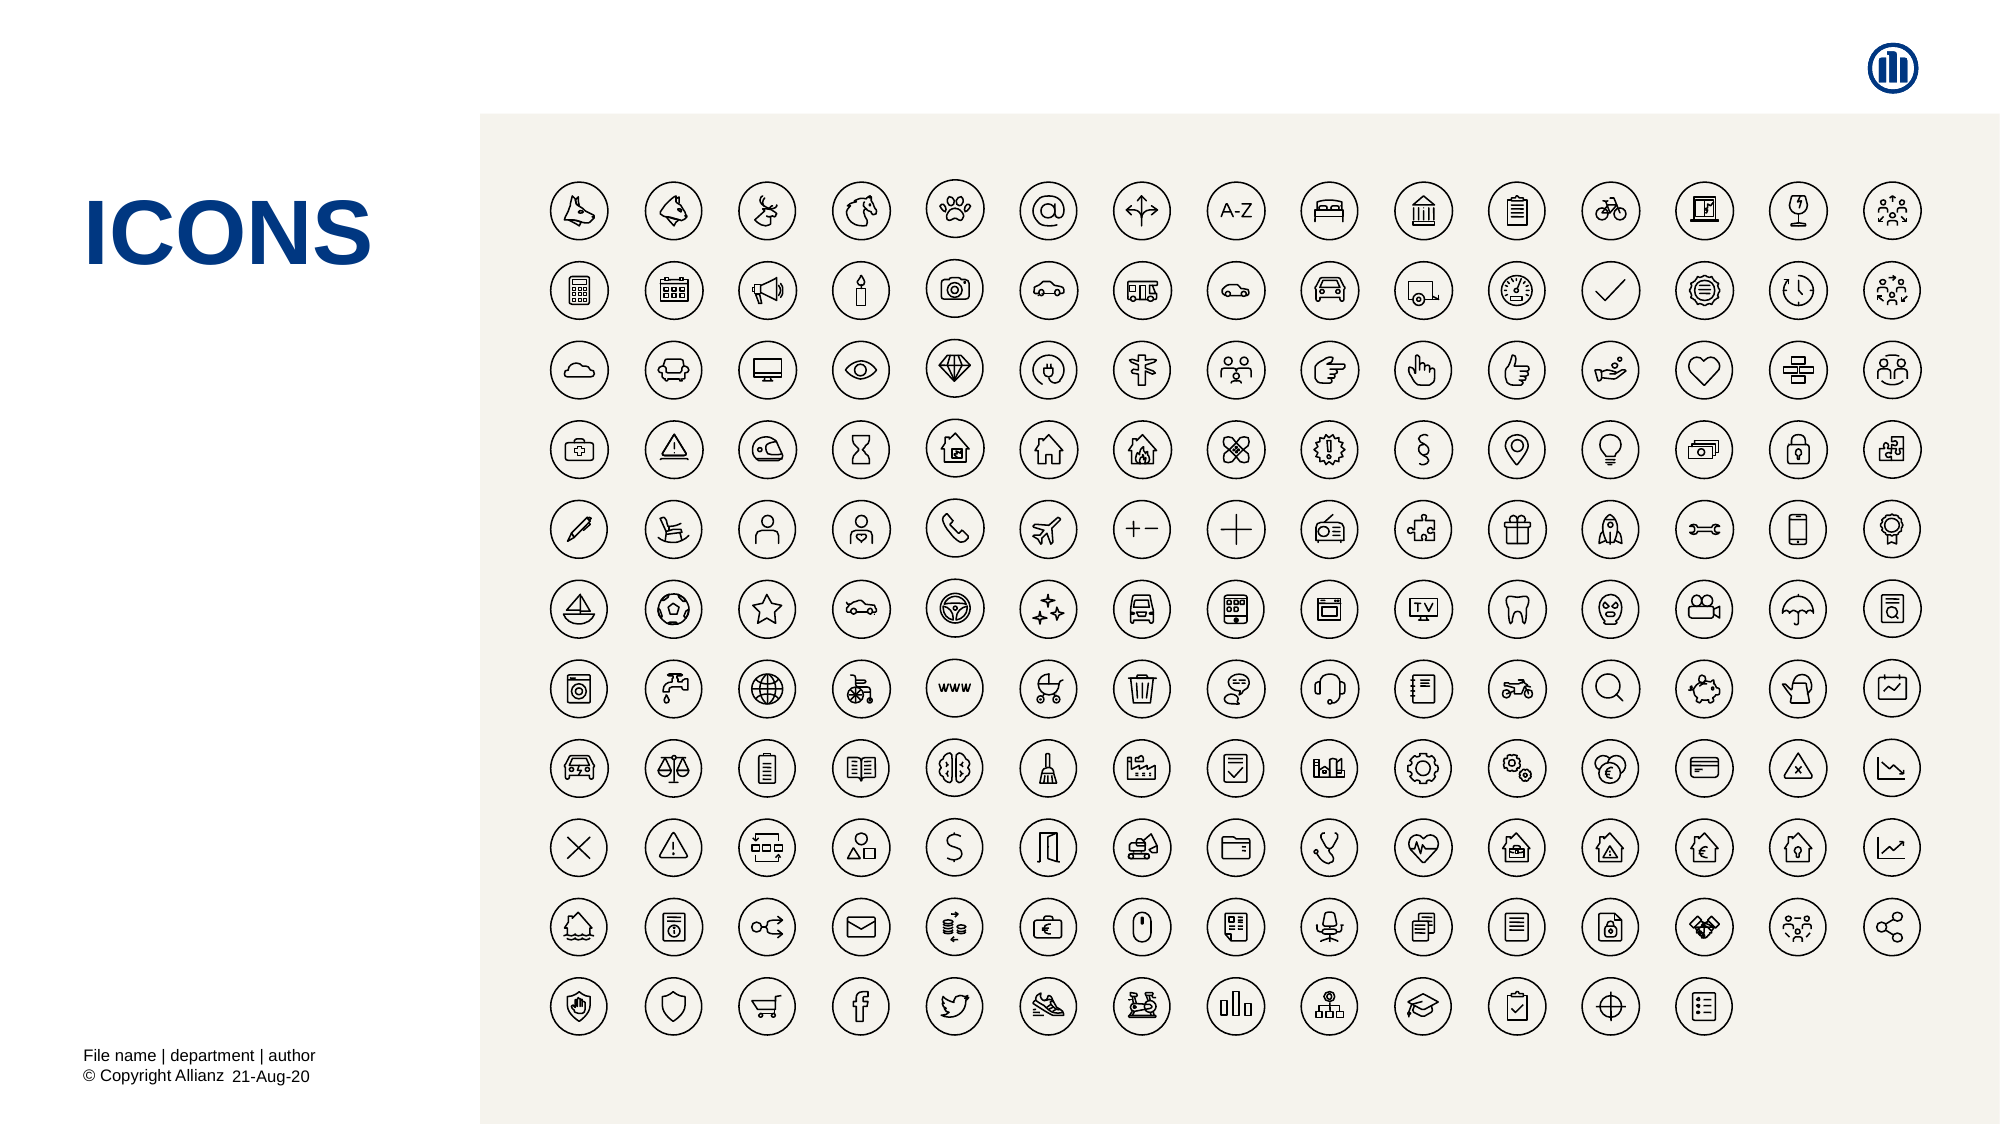

# Icons

File name | department | author
87
21-Aug-20